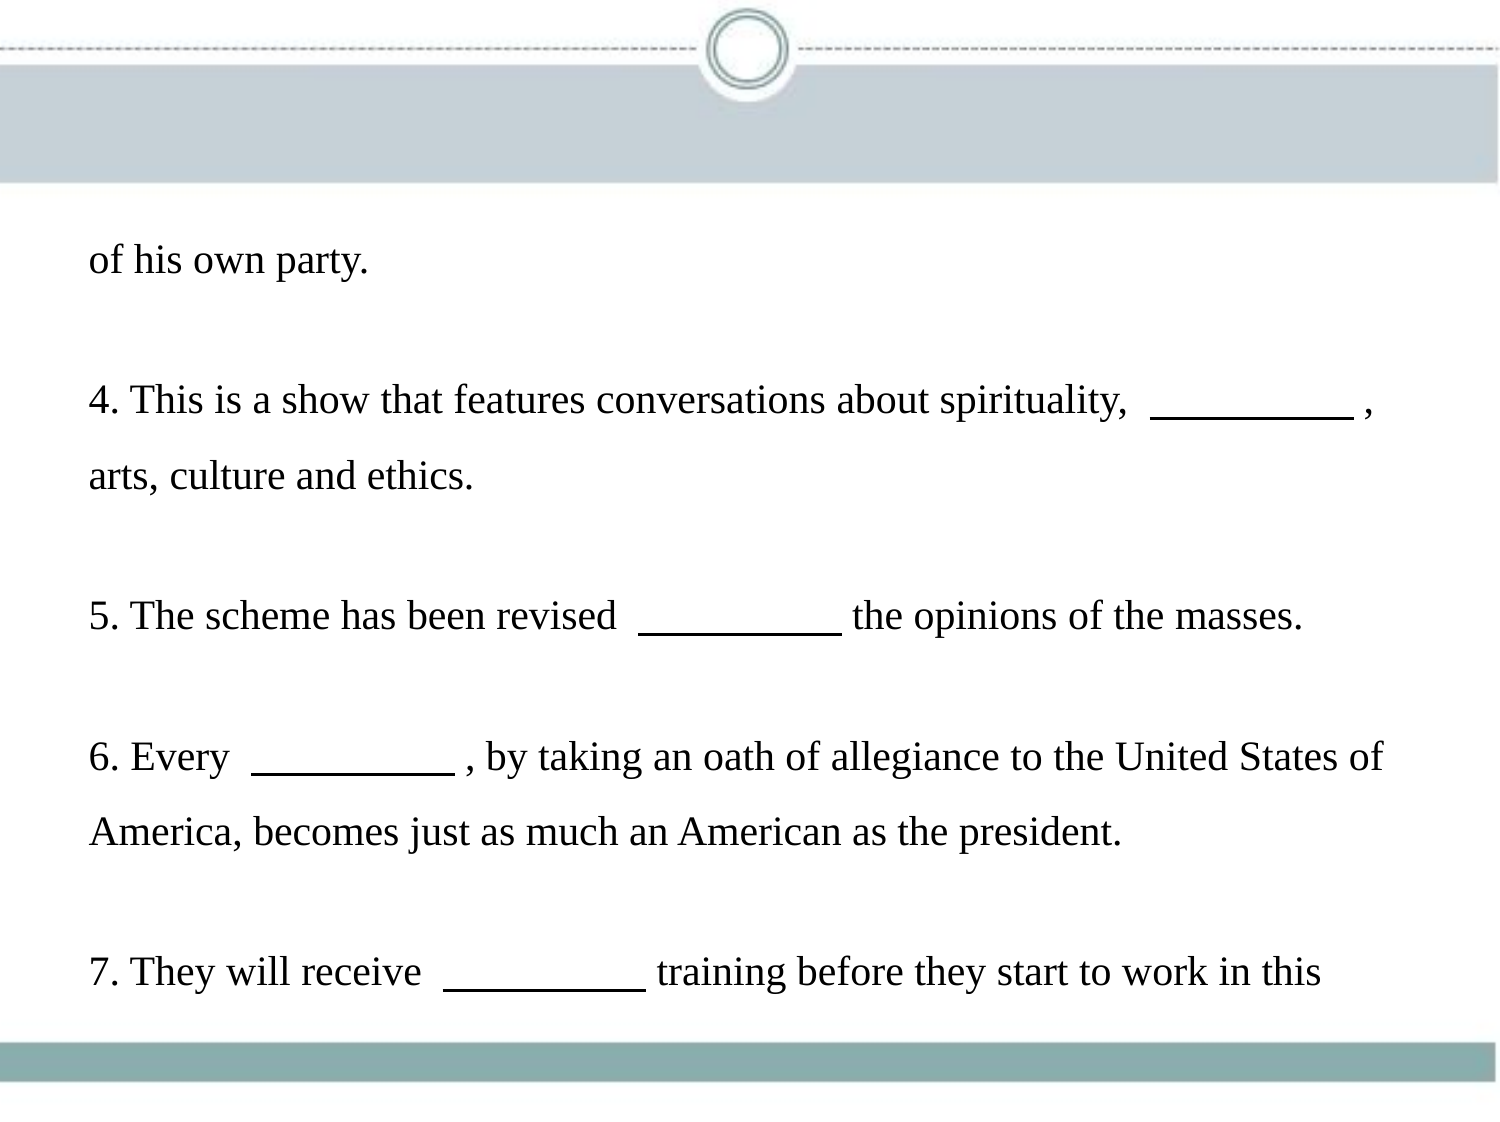

of his own party.
4. This is a show that features conversations about spirituality, 　　　　    ,
arts, culture and ethics.
5. The scheme has been revised 　　　　    the opinions of the masses.
6. Every 　　　　    , by taking an oath of allegiance to the United States of
America, becomes just as much an American as the president.
7. They will receive 　　　　    training before they start to work in this